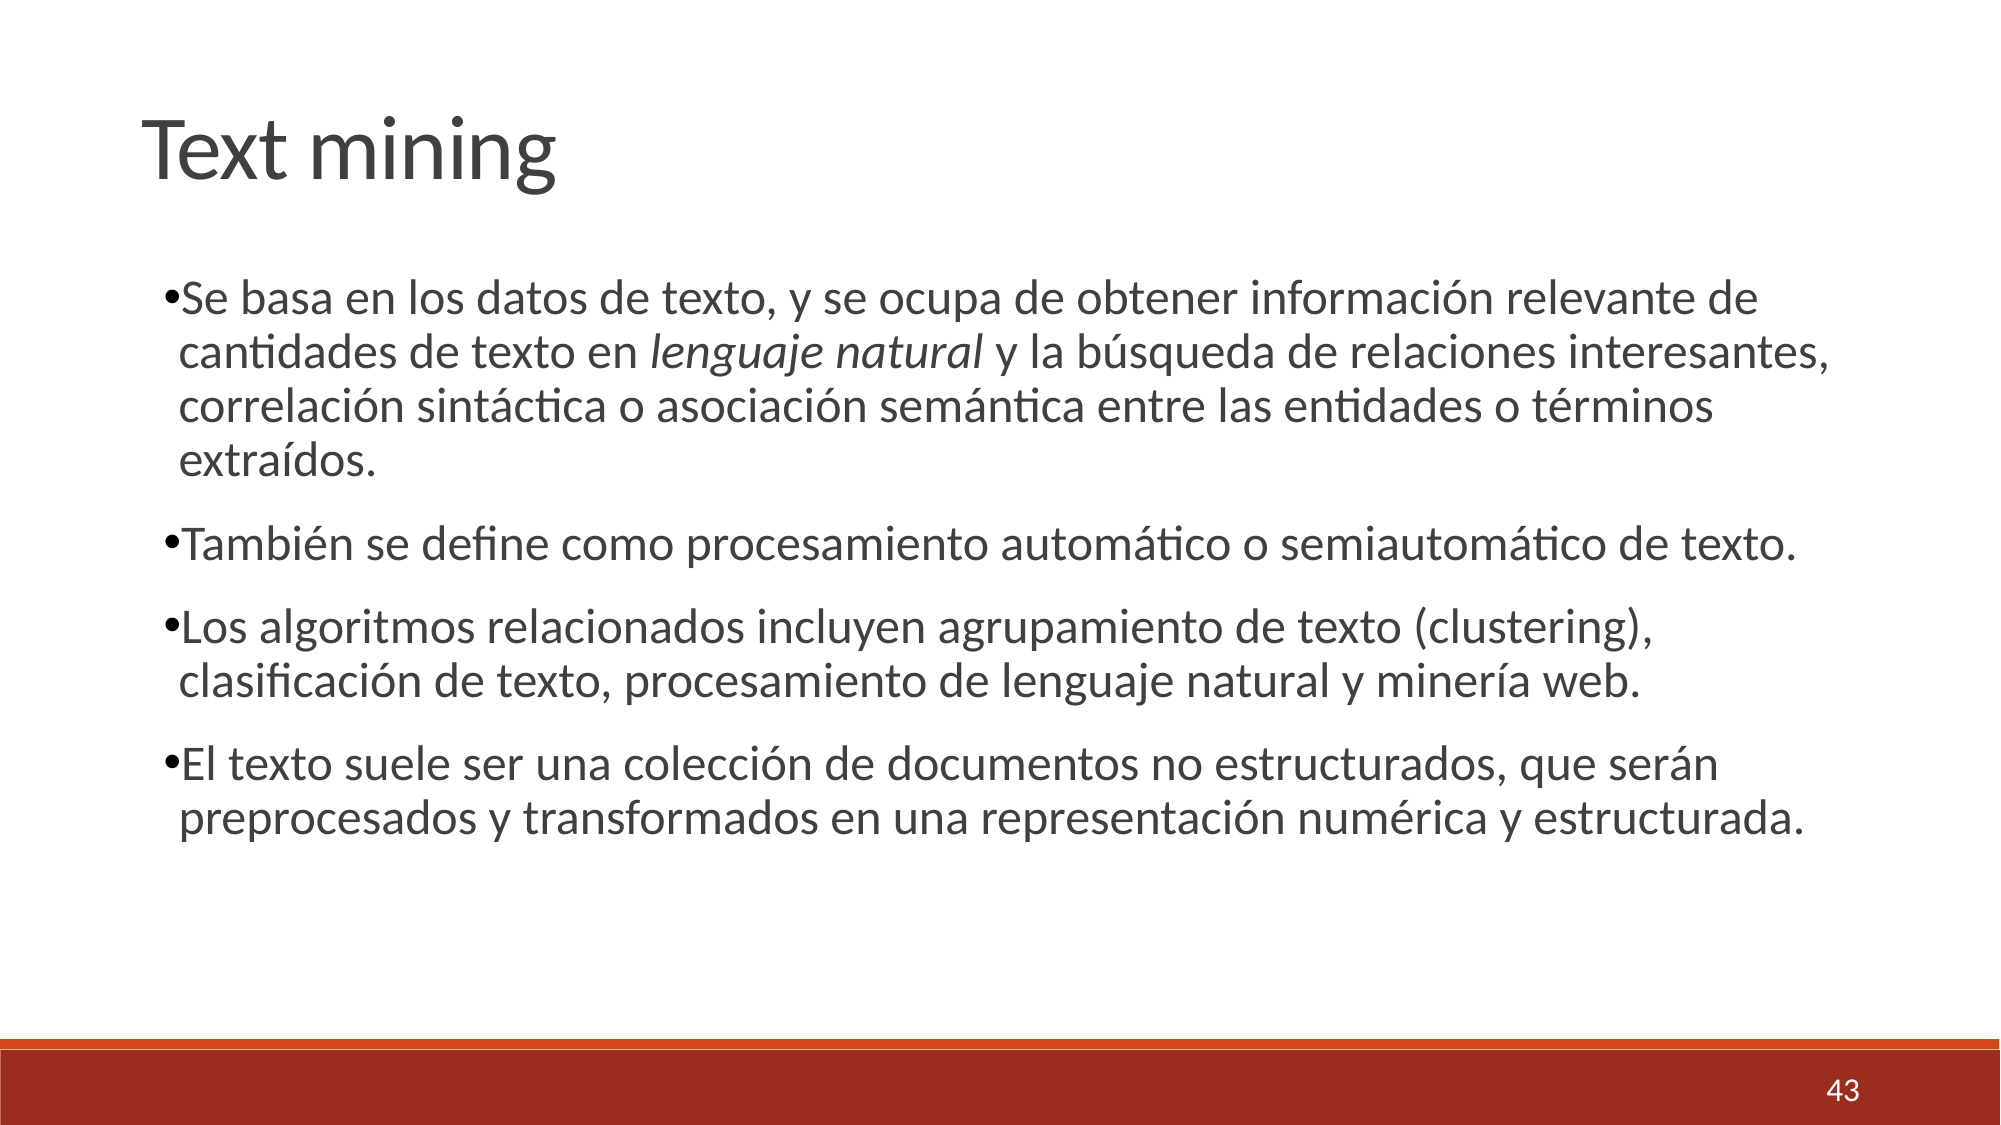

Text mining
Se basa en los datos de texto, y se ocupa de obtener información relevante de cantidades de texto en lenguaje natural y la búsqueda de relaciones interesantes, correlación sintáctica o asociación semántica entre las entidades o términos extraídos.
También se define como procesamiento automático o semiautomático de texto.
Los algoritmos relacionados incluyen agrupamiento de texto (clustering), clasificación de texto, procesamiento de lenguaje natural y minería web.
El texto suele ser una colección de documentos no estructurados, que serán preprocesados ​​y transformados en una representación numérica y estructurada.
43